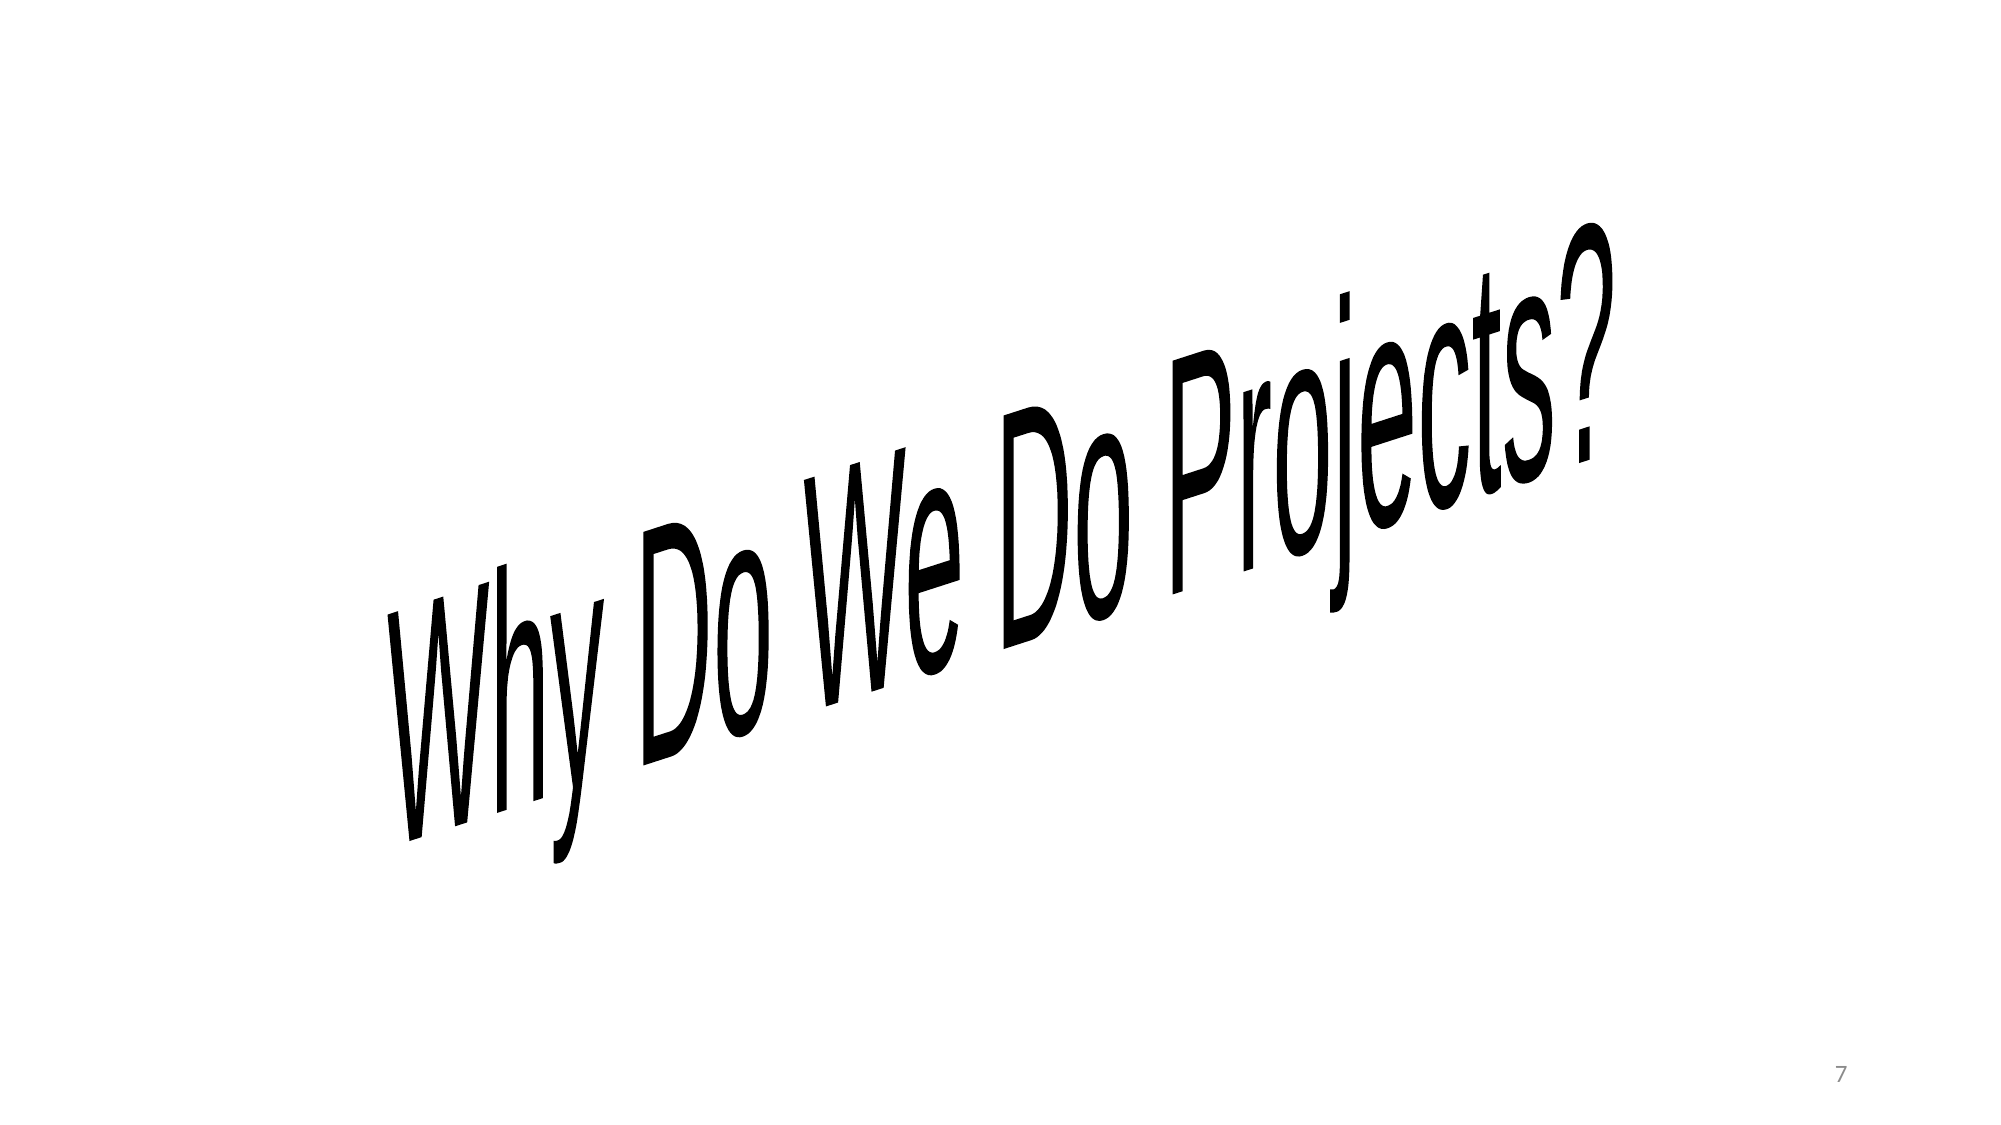

#
Why Do We Do Projects?

7